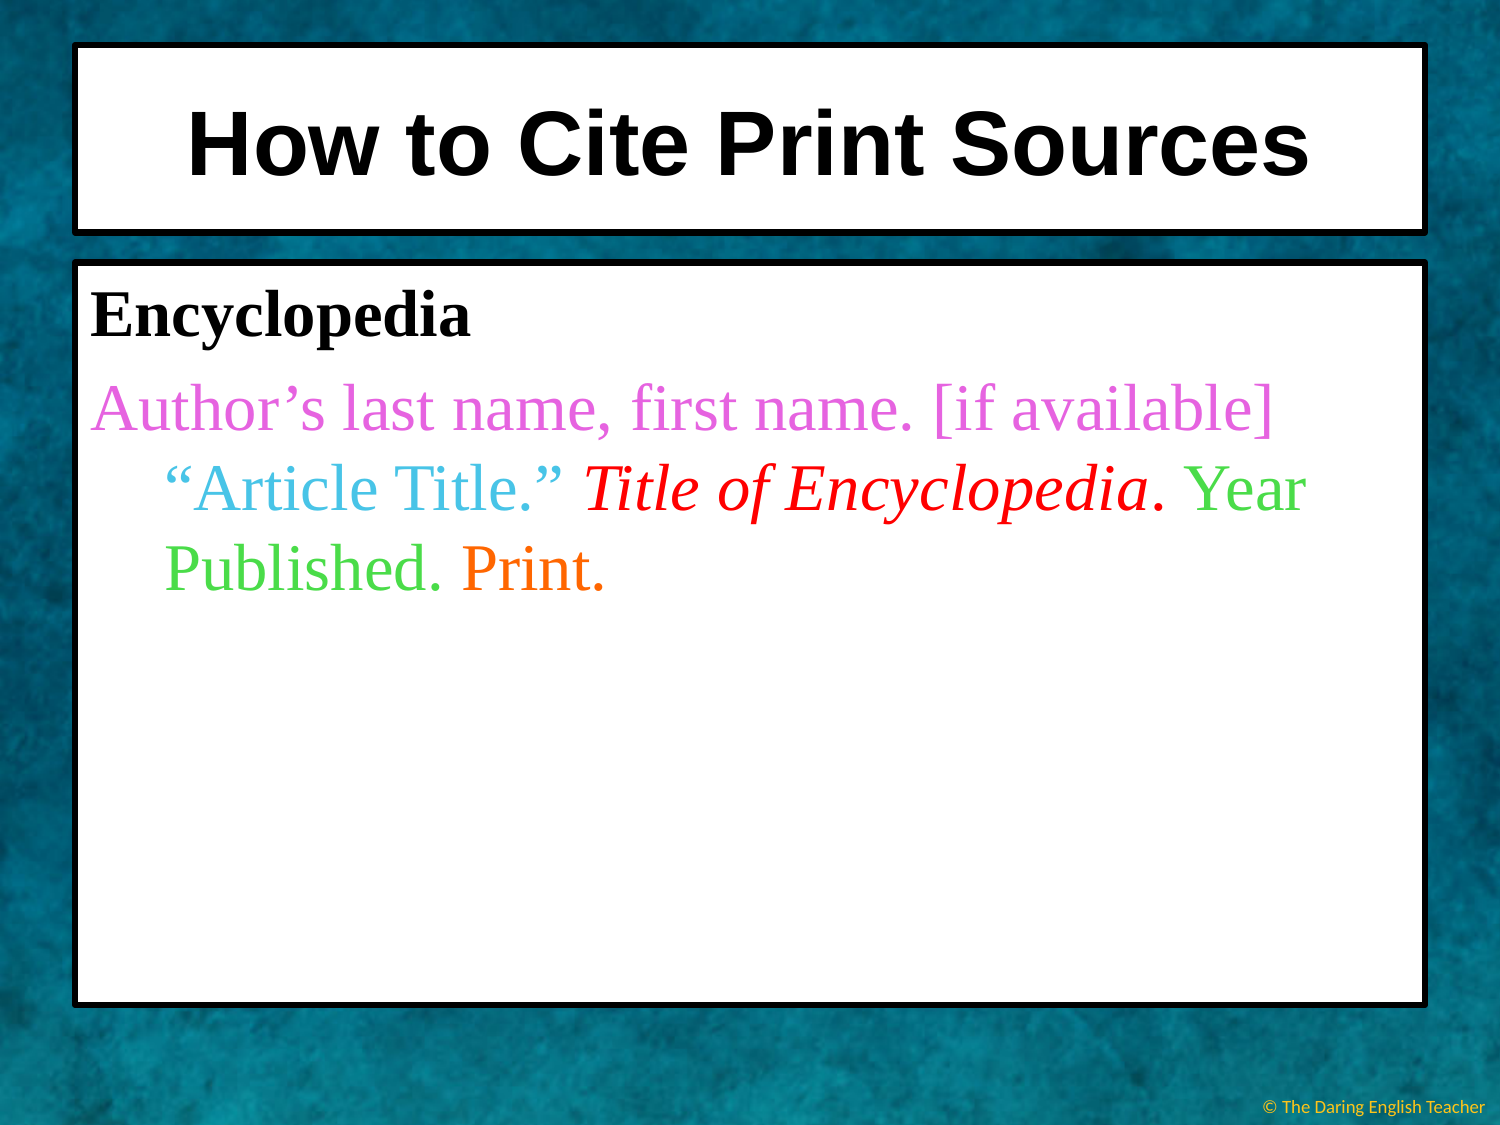

# How to Cite Print Sources
Encyclopedia
Author’s last name, first name. [if available]  “Article Title.” Title of Encyclopedia. Year Published. Print.